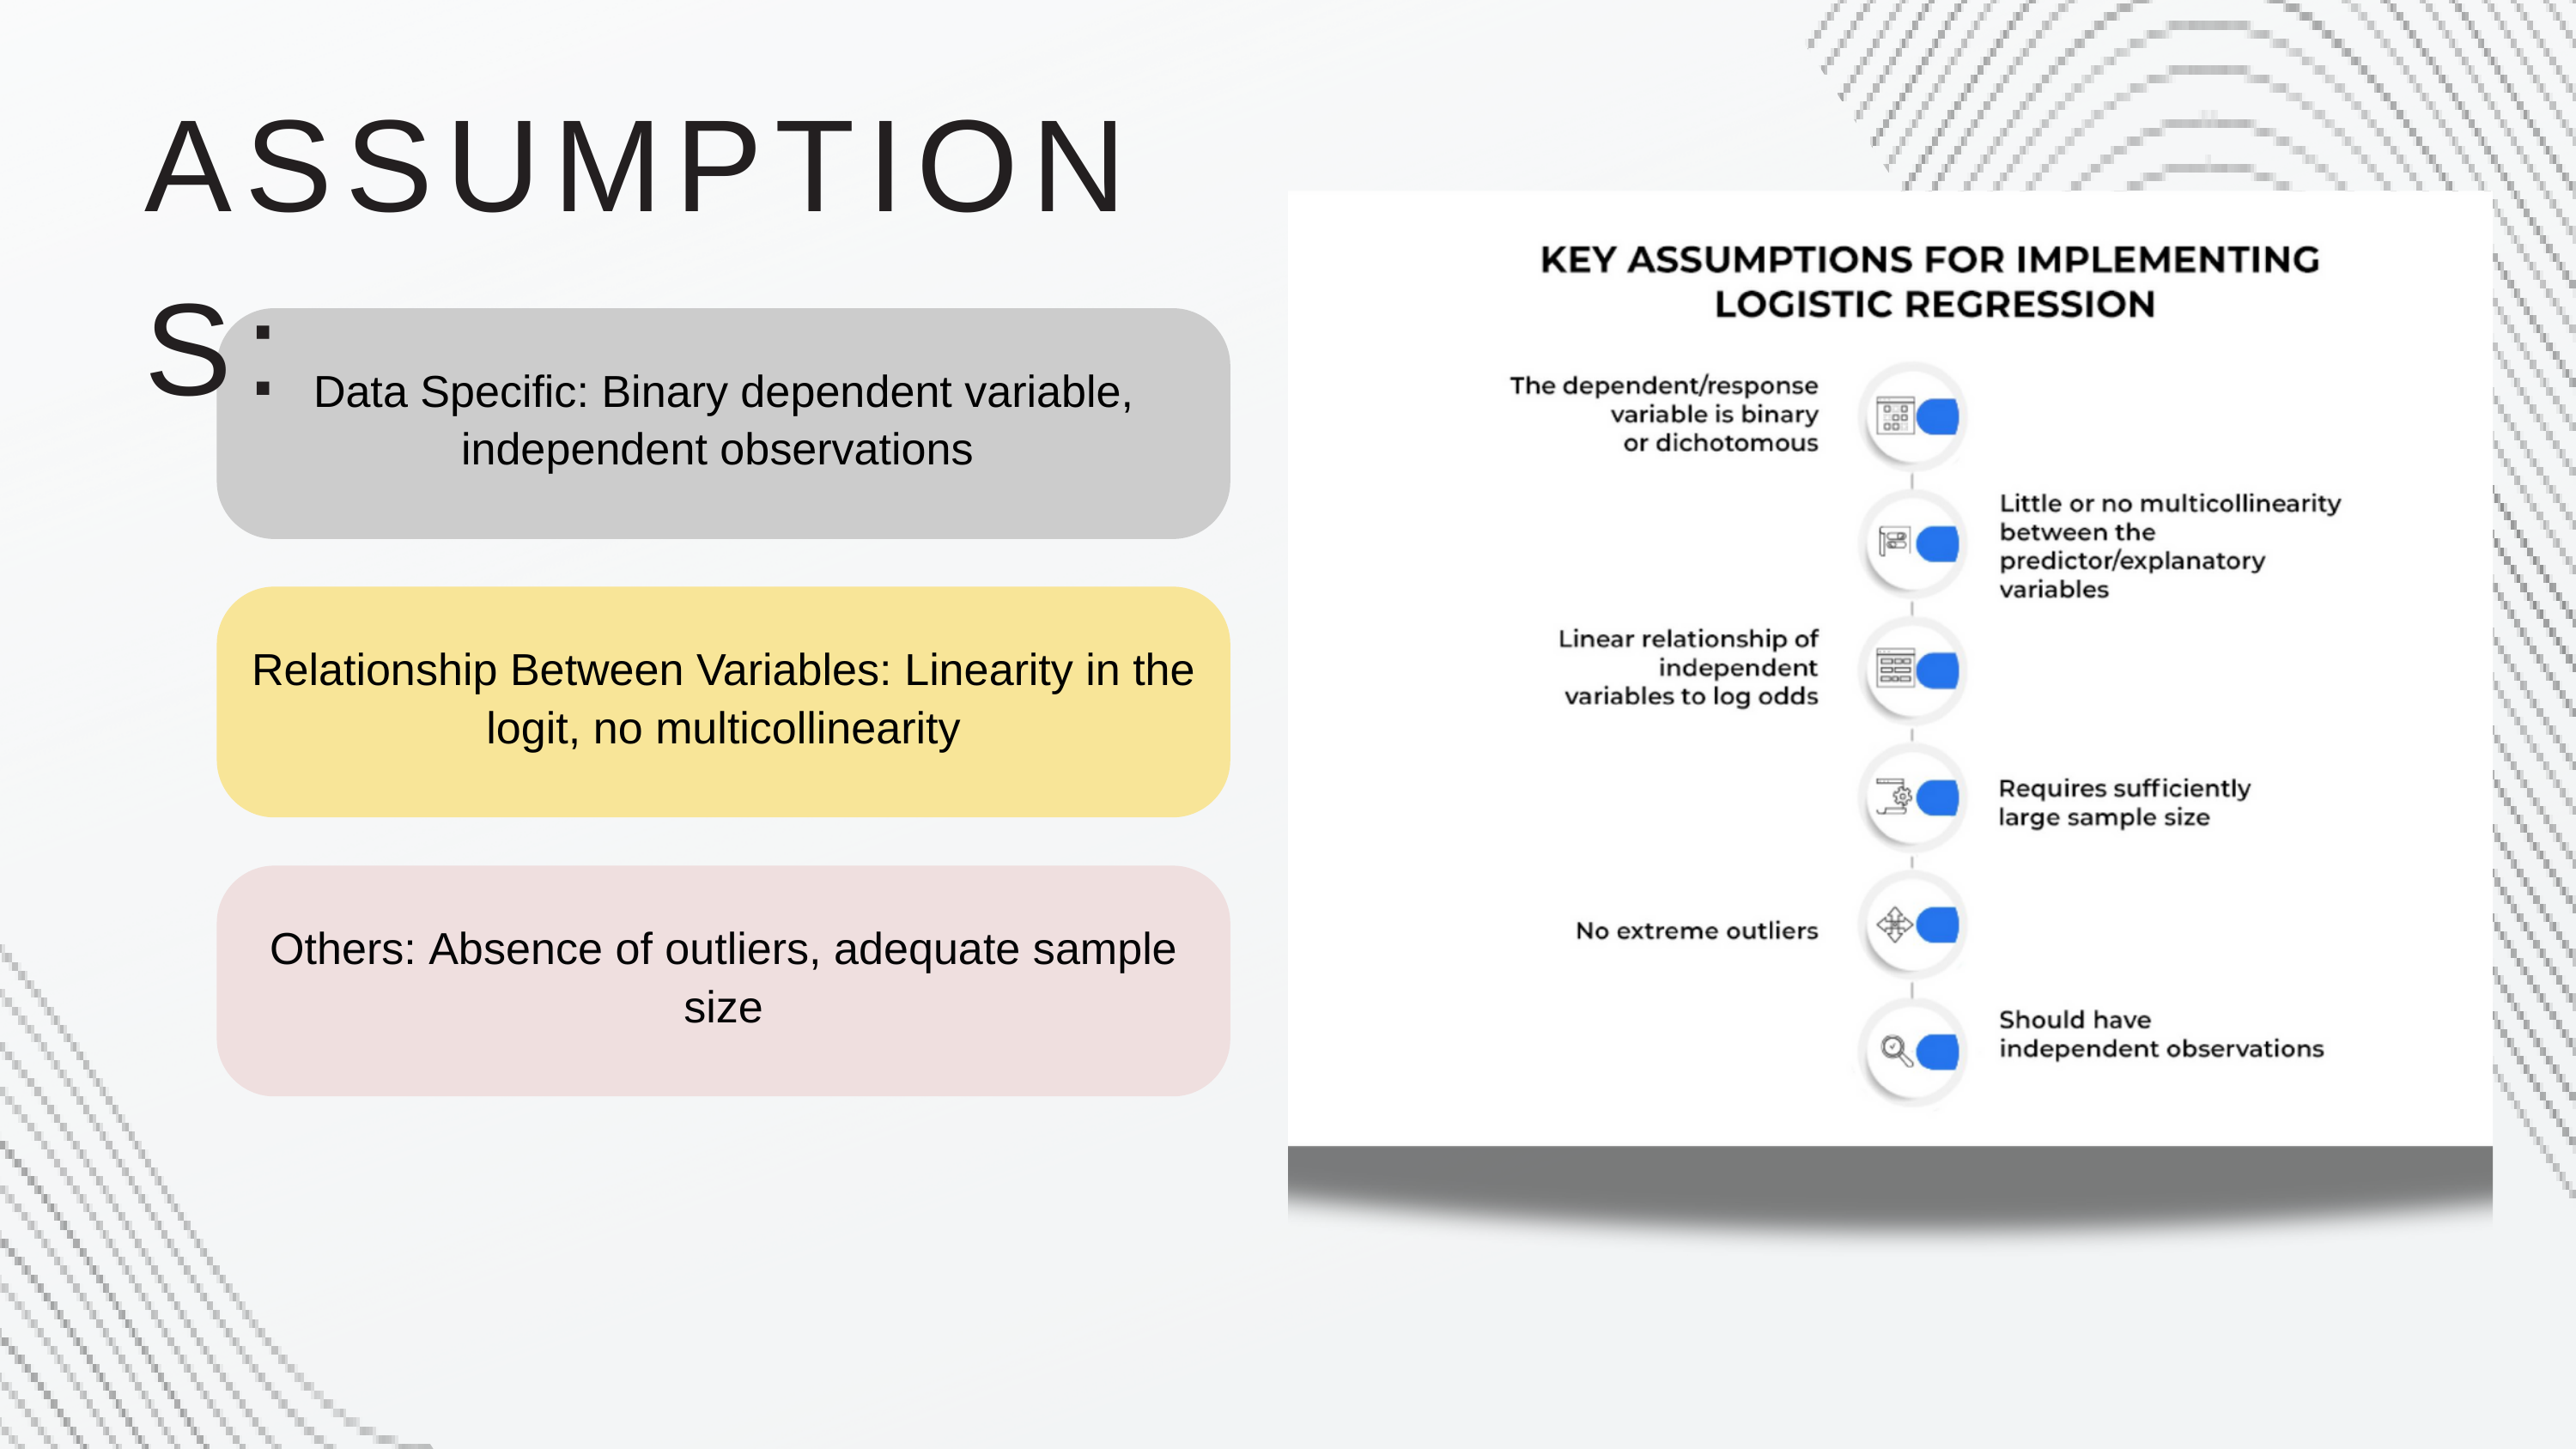

ASSUMPTIONS:

Data Specific: Binary dependent variable, independent observations

Relationship Between Variables: Linearity in the logit, no multicollinearity

Others: Absence of outliers, adequate sample size